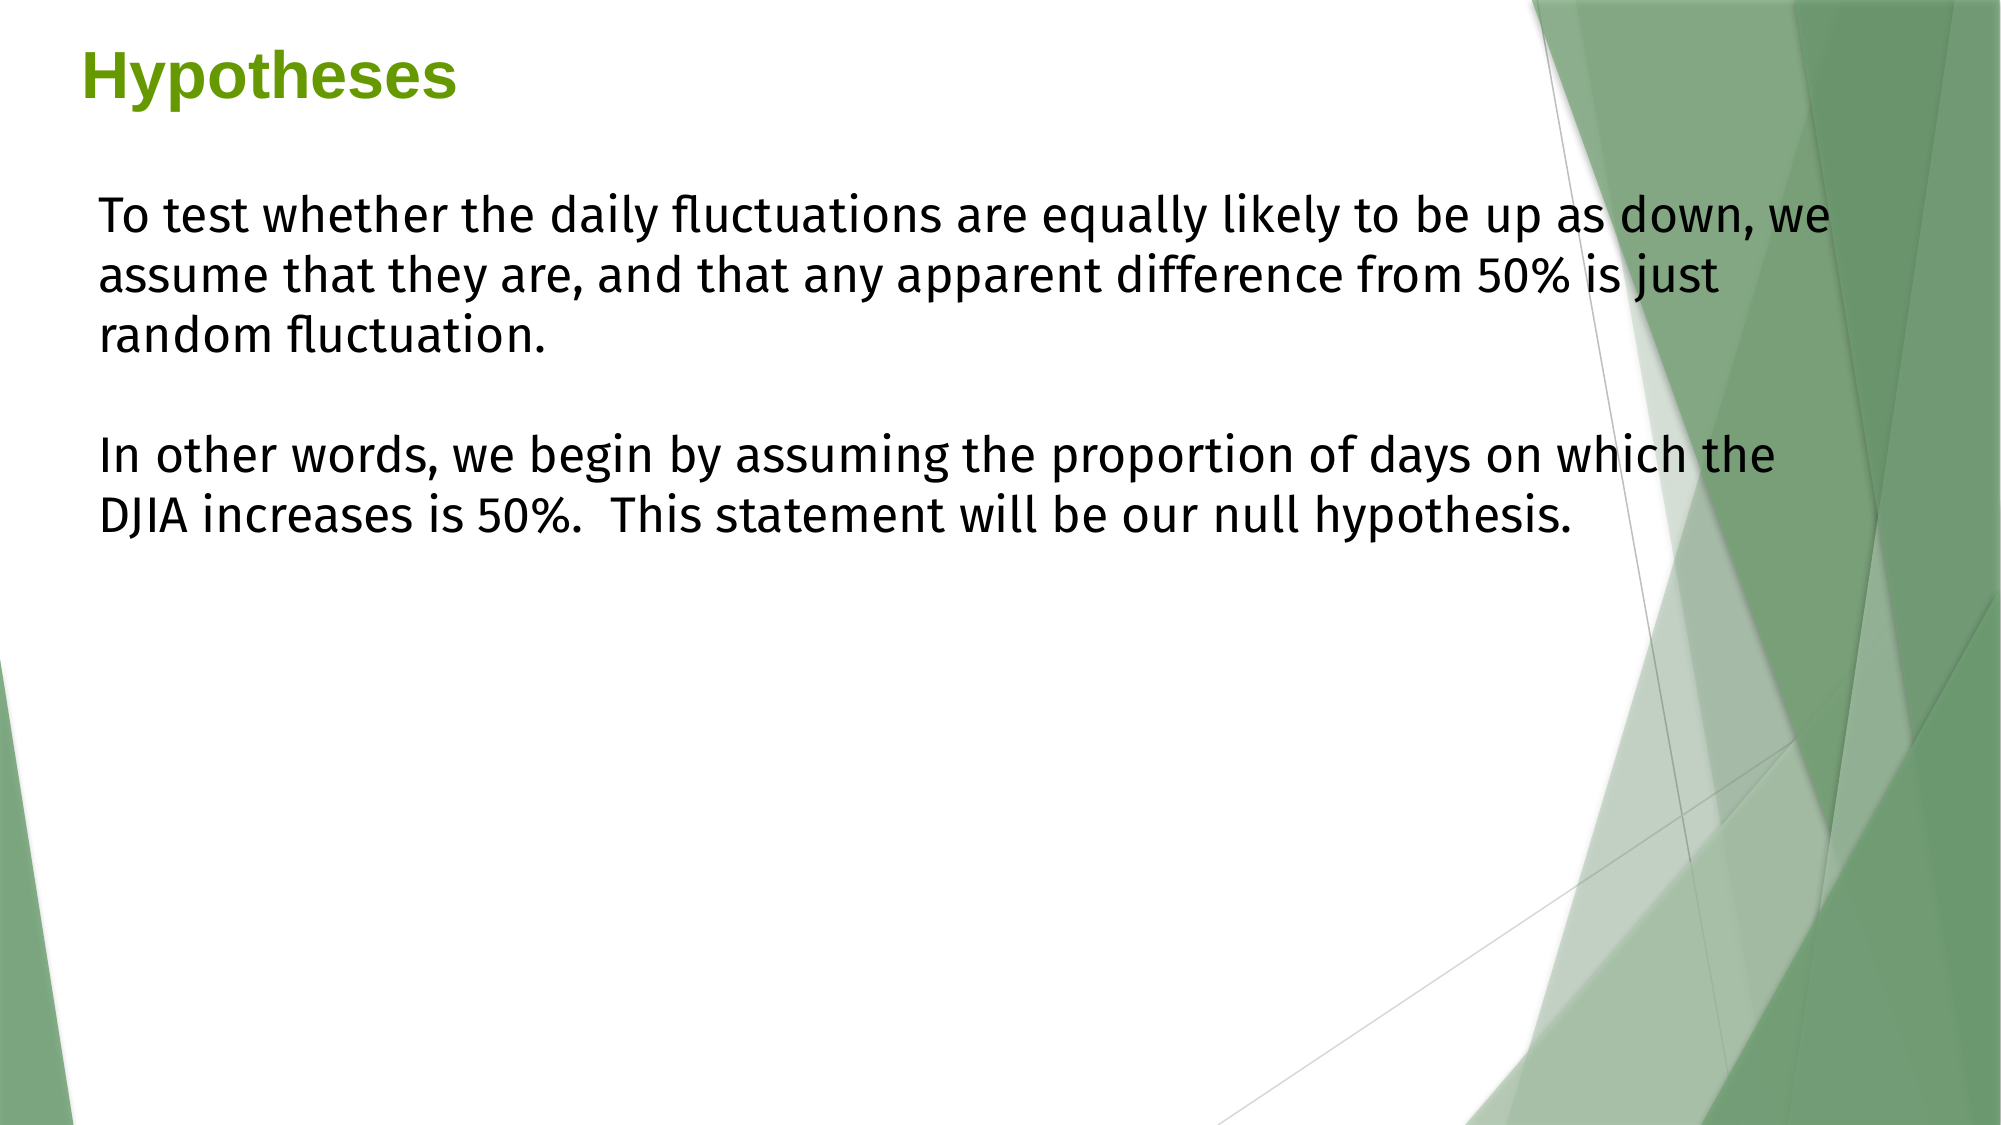

Hypotheses
To test whether the daily fluctuations are equally likely to be up as down, we assume that they are, and that any apparent difference from 50% is just random fluctuation.

In other words, we begin by assuming the proportion of days on which the DJIA increases is 50%.  This statement will be our null hypothesis.